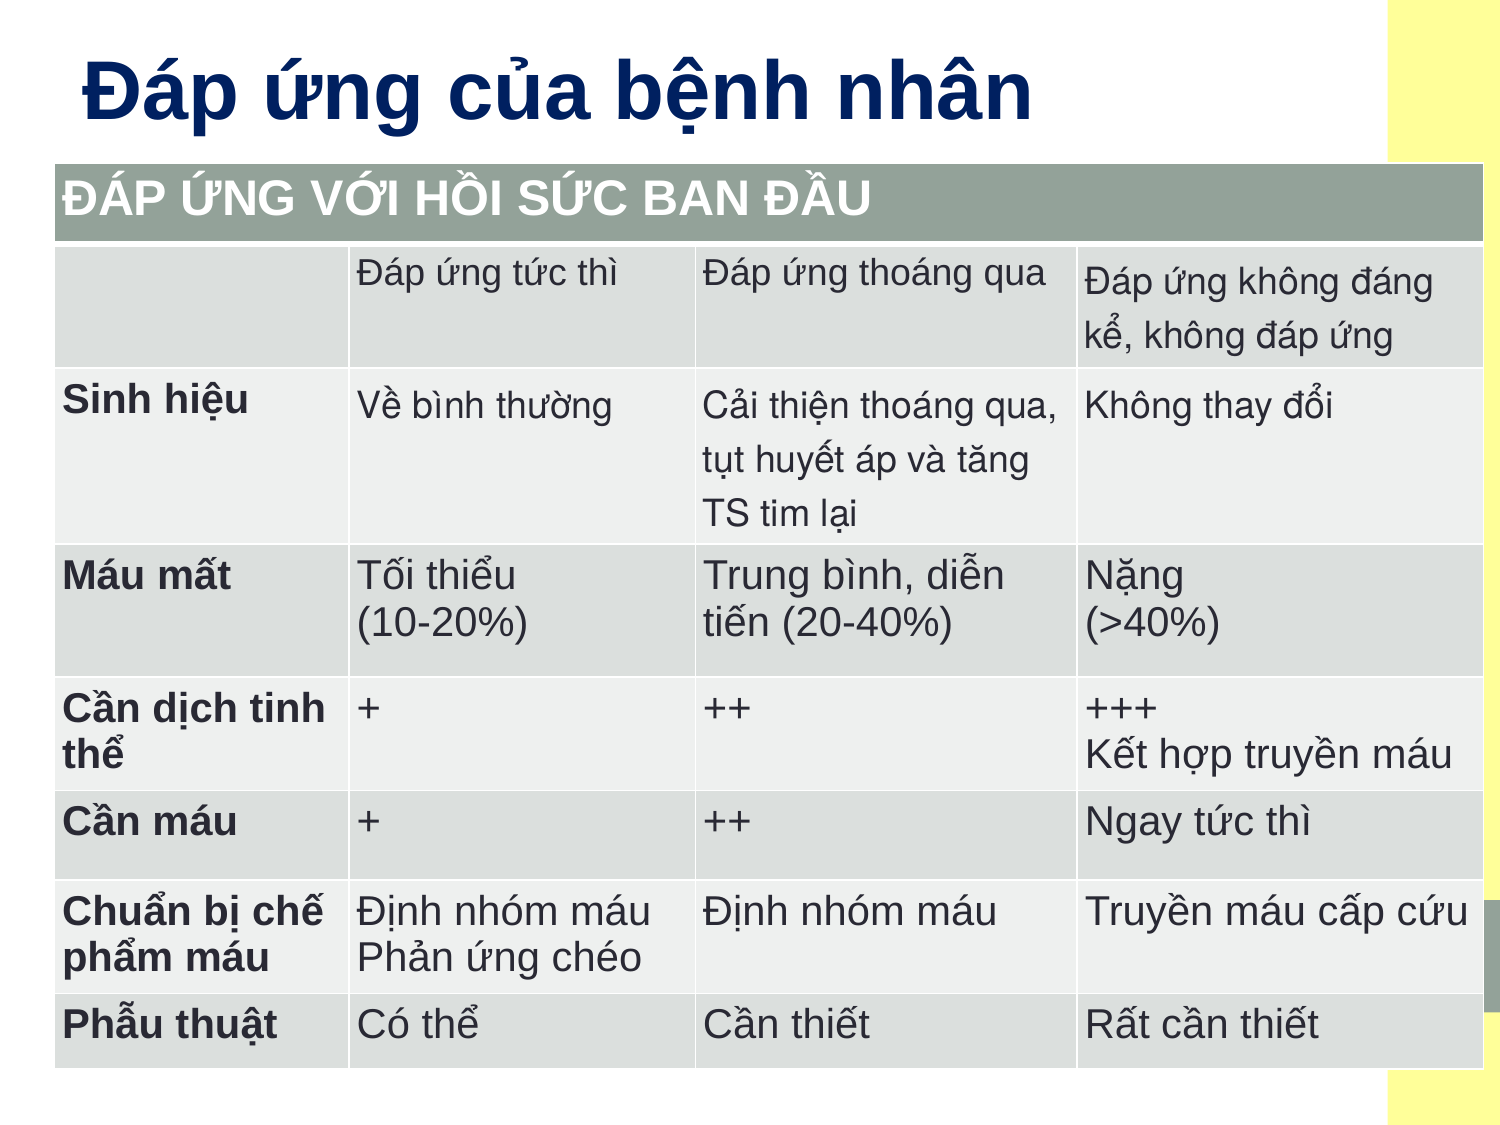

# Đáp ứng của bệnh nhân
| ĐÁP ỨNG VỚI HỒI SỨC BAN ĐẦU |  |  |  |
| --- | --- | --- | --- |
|  | Đáp ứng tức thì | Đáp ứng thoáng qua | Đáp ứng không đáng kể, không đáp ứng |
| Sinh hiệu | Về bình thường | Cải thiện thoáng qua, tụt huyết áp và tăng TS tim lại | Không thay đổi |
| Máu mất | Tối thiểu (10-20%) | Trung bình, diễn tiến (20-40%) | Nặng (>40%) |
| Cần dịch tinh thể | + | ++ | +++ Kết hợp truyền máu |
| Cần máu | + | ++ | Ngay tức thì |
| Chuẩn bị chế phẩm máu | Định nhóm máu Phản ứng chéo | Định nhóm máu | Truyền máu cấp cứu |
| Phẫu thuật | Có thể | Cần thiết | Rất cần thiết |